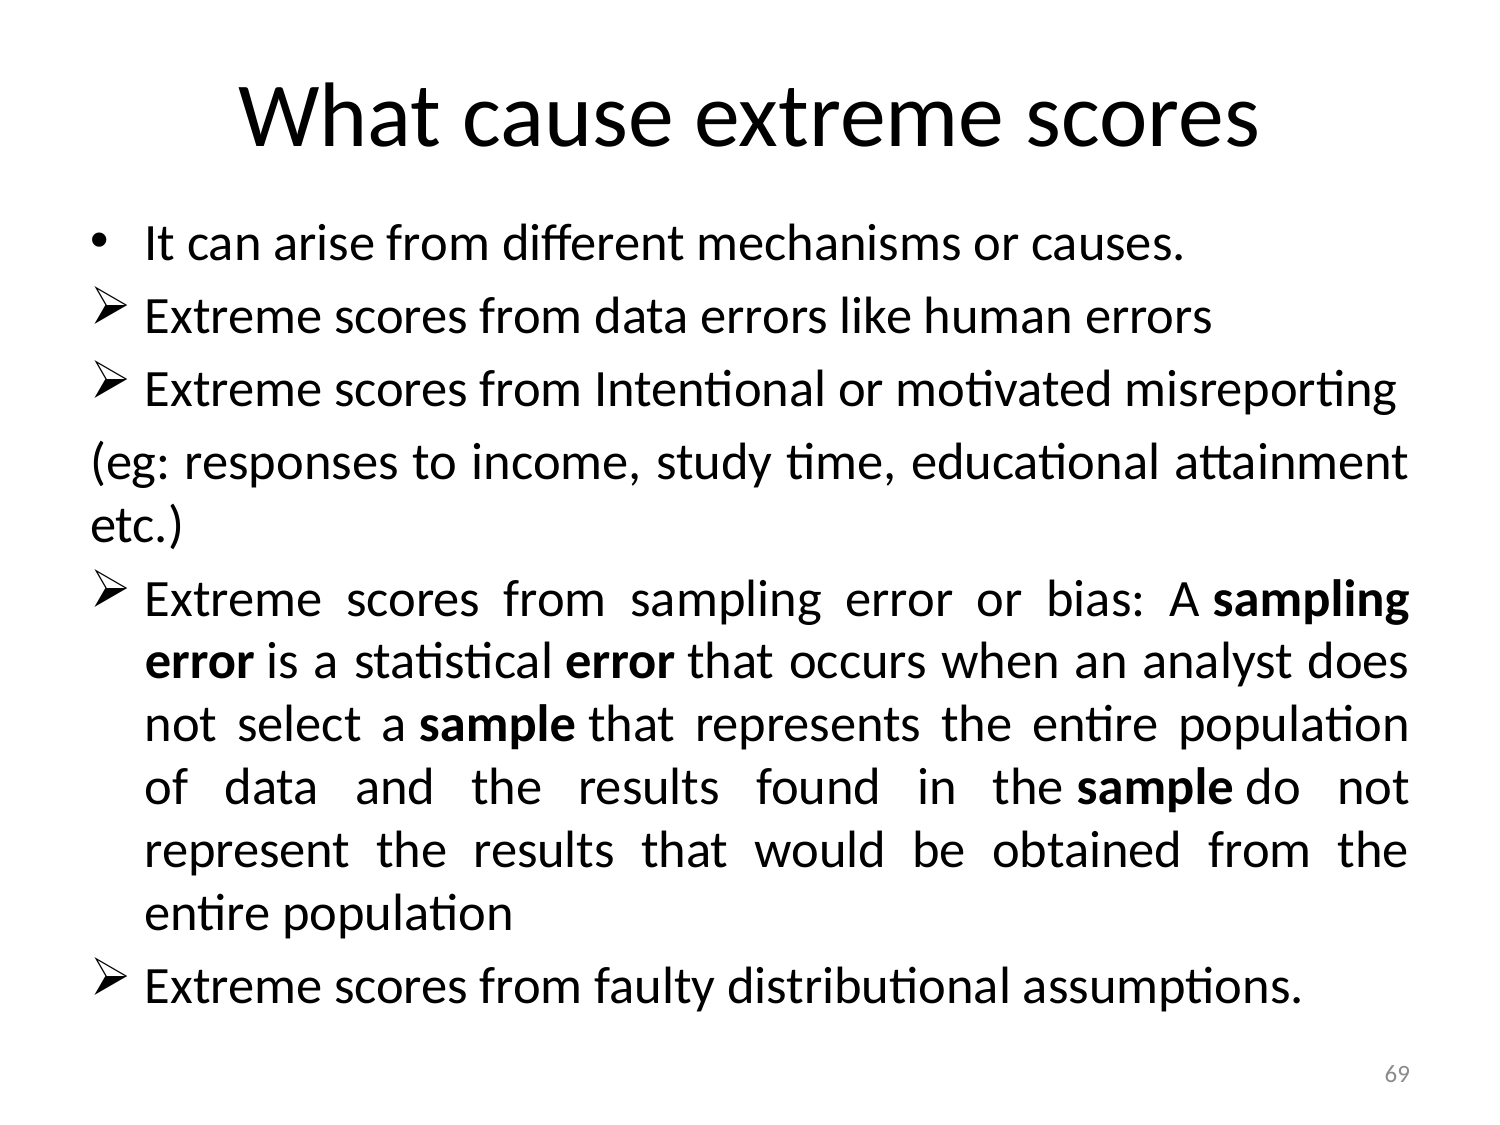

# What cause extreme scores
It can arise from different mechanisms or causes.
Extreme scores from data errors like human errors
Extreme scores from Intentional or motivated misreporting
(eg: responses to income, study time, educational attainment etc.)
Extreme scores from sampling error or bias: A sampling error is a statistical error that occurs when an analyst does not select a sample that represents the entire population of data and the results found in the sample do not represent the results that would be obtained from the entire population
Extreme scores from faulty distributional assumptions.

69